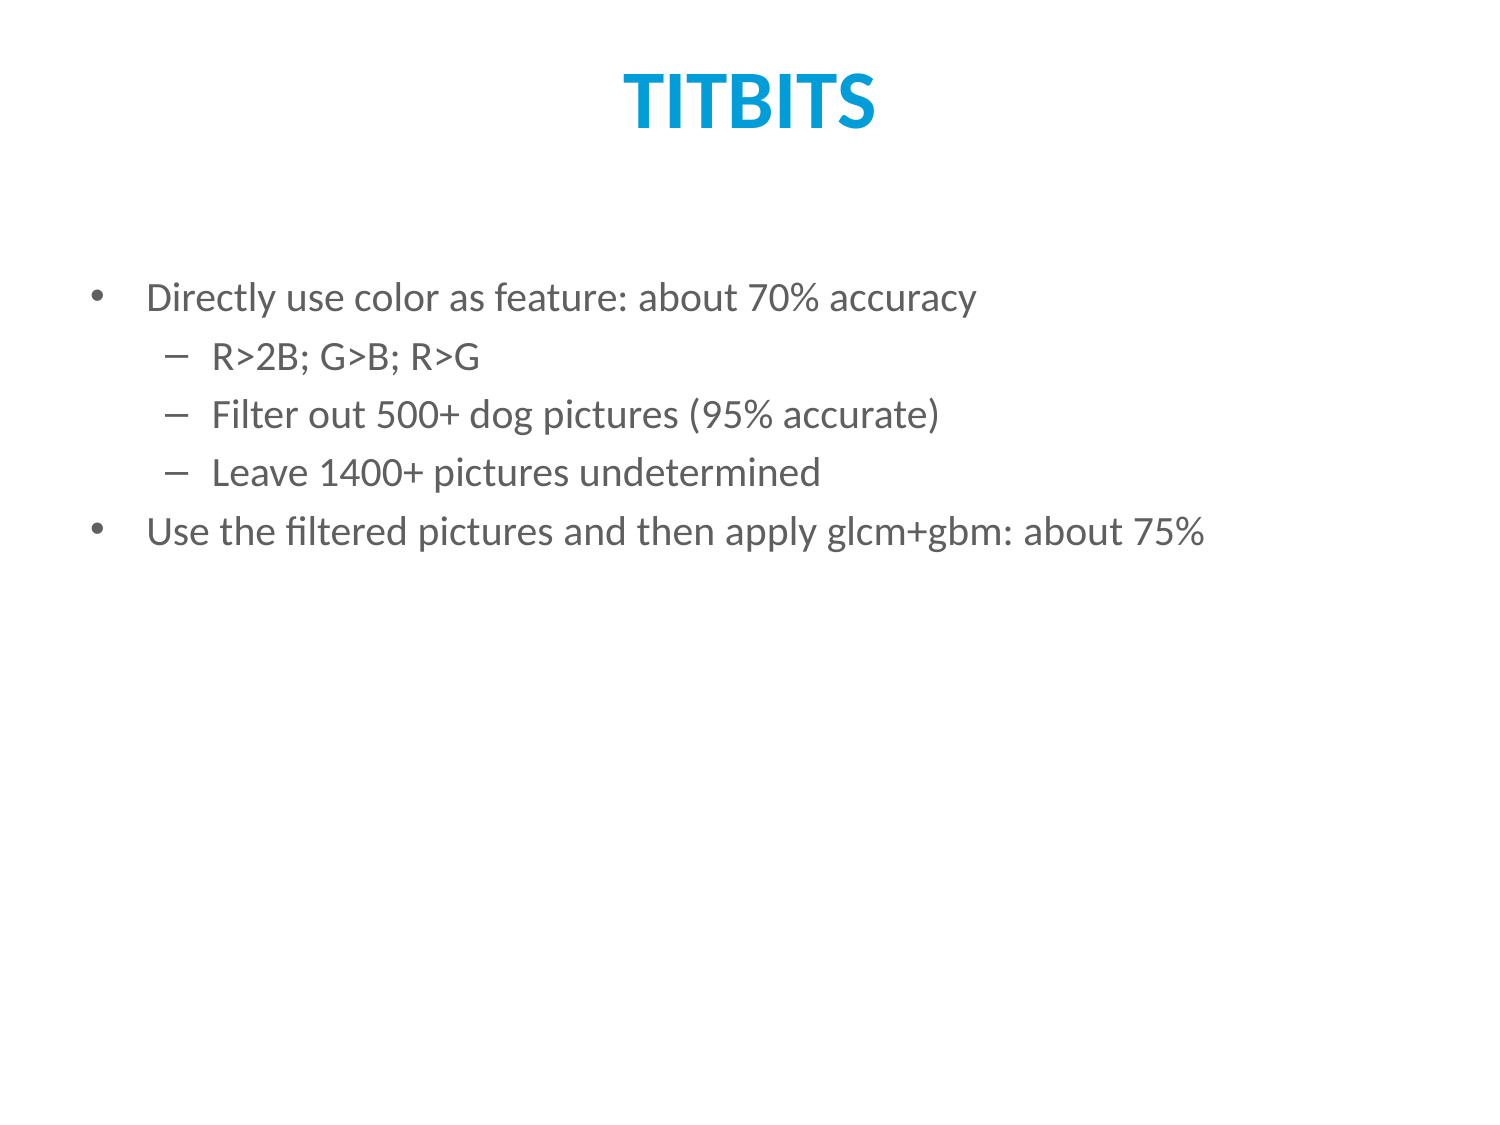

# Titbits
Directly use color as feature: about 70% accuracy
R>2B; G>B; R>G
Filter out 500+ dog pictures (95% accurate)
Leave 1400+ pictures undetermined
Use the filtered pictures and then apply glcm+gbm: about 75%